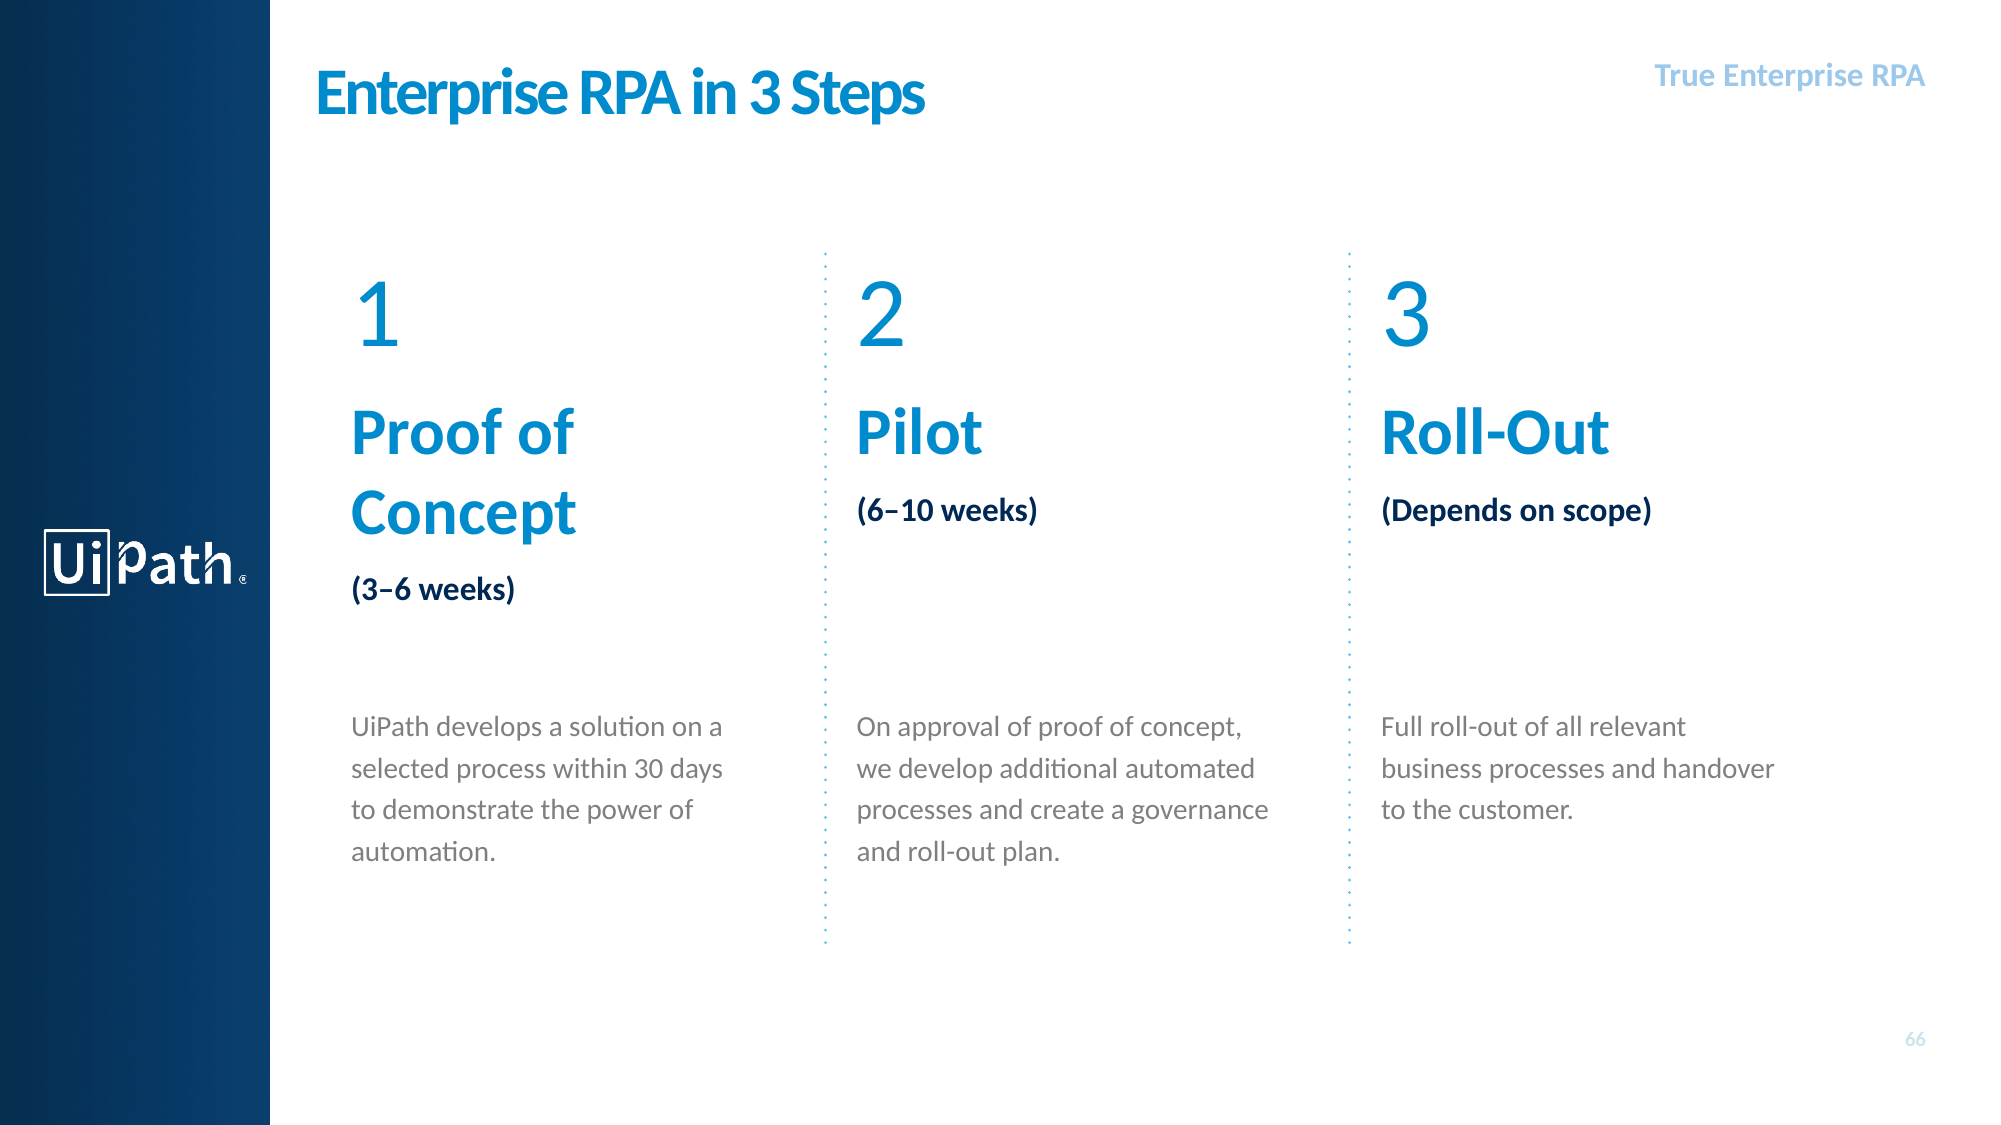

# Enterprise RPA in 3 Steps
1
Proof of Concept
2
Pilot
3
Roll-Out
(6–10 weeks)
(Depends on scope)
(3–6 weeks)
Full roll-out of all relevant
business processes and handover
to the customer.
UiPath develops a solution on a selected process within 30 days
to demonstrate the power of automation.
On approval of proof of concept,
we develop additional automated processes and create a governance and roll-out plan.